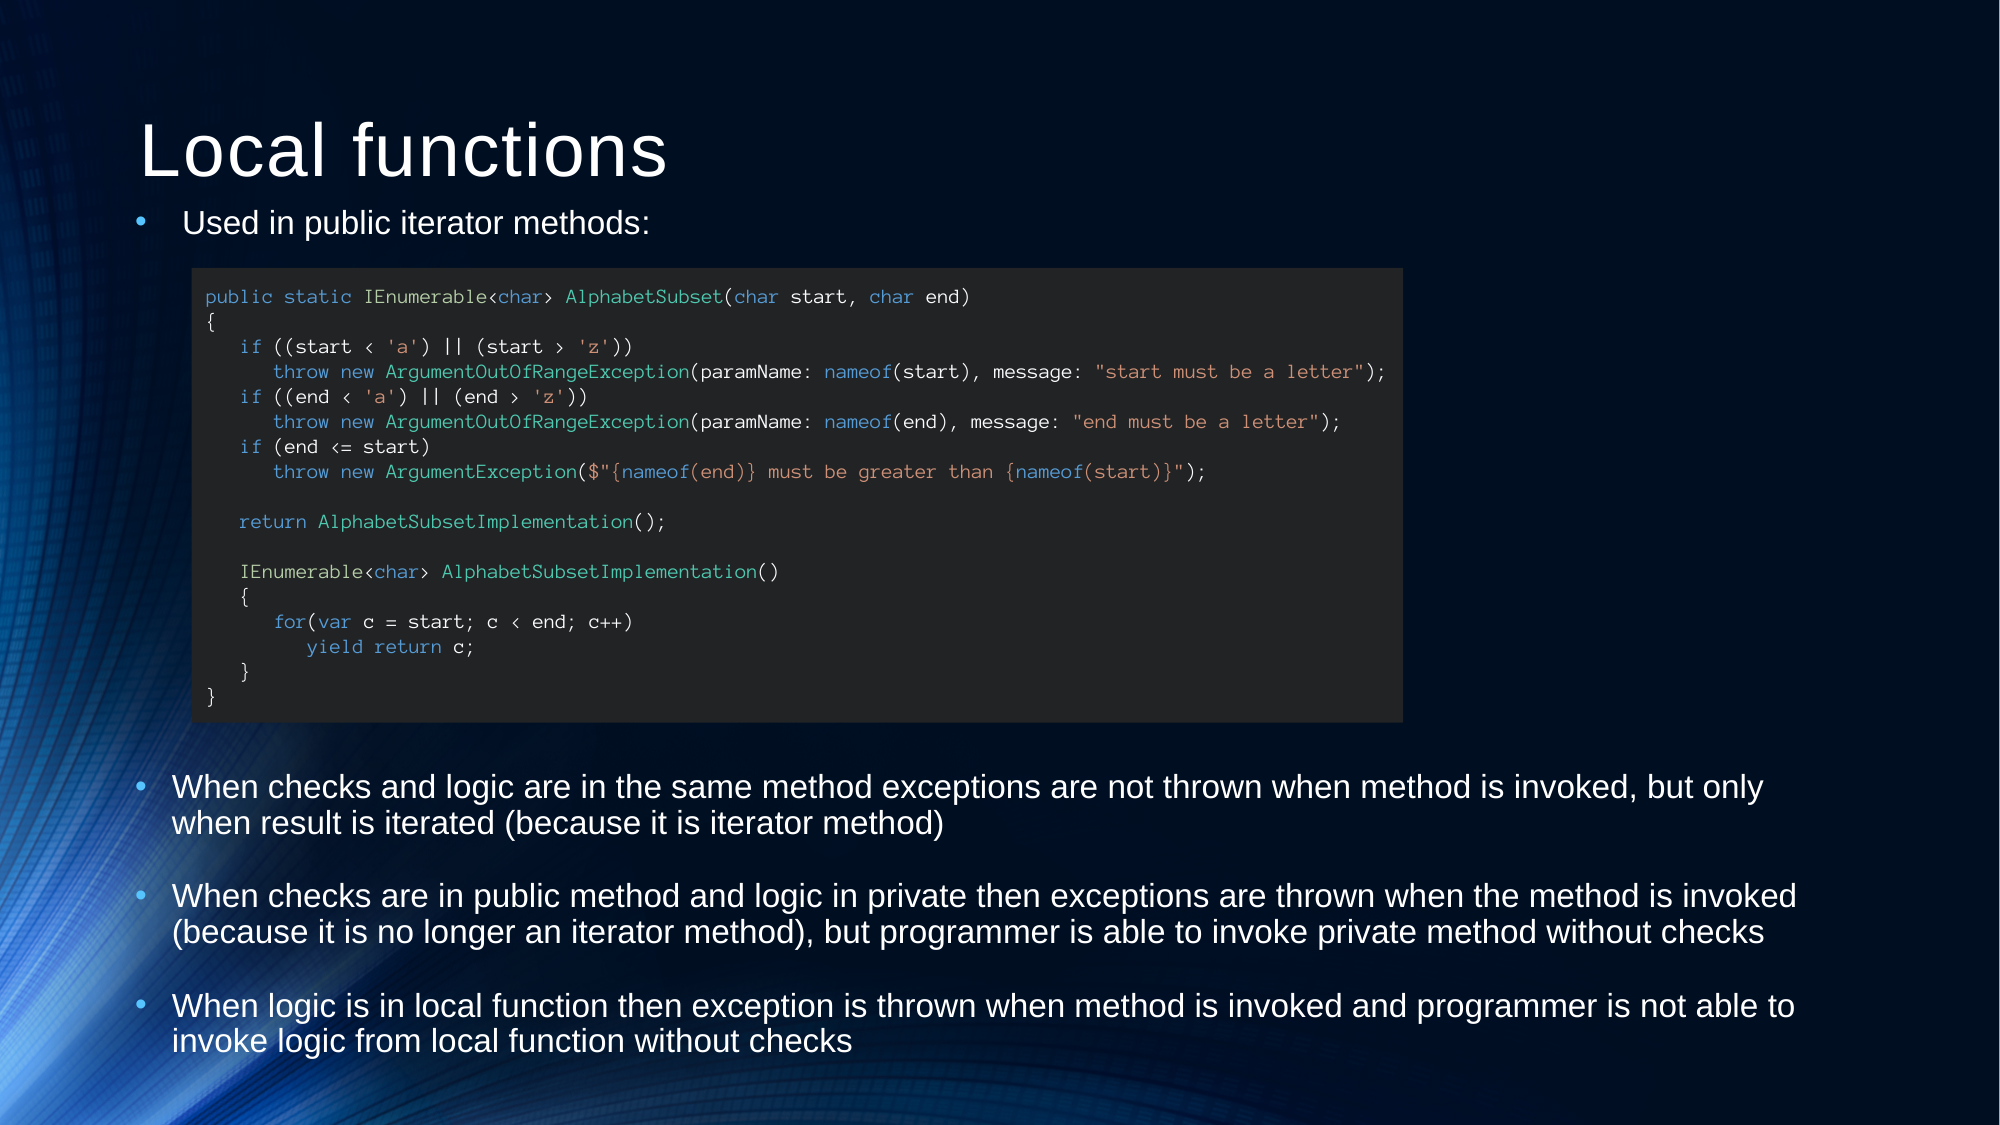

# Local functions
Used in public iterator methods:
public static IEnumerable<char> AlphabetSubset(char start, char end)
{
   if ((start < 'a') || (start > 'z'))
      throw new ArgumentOutOfRangeException(paramName: nameof(start), message: "start must be a letter");
   if ((end < 'a') || (end > 'z'))
      throw new ArgumentOutOfRangeException(paramName: nameof(end), message: "end must be a letter");
   if (end <= start)
      throw new ArgumentException($"{nameof(end)} must be greater than {nameof(start)}");

   return AlphabetSubsetImplementation();

   IEnumerable<char> AlphabetSubsetImplementation()
   {
      for(var c = start; c < end; c++)
         yield return c;
   }
}
When checks and logic are in the same method exceptions are not thrown when method is invoked, but only when result is iterated (because it is iterator method)
When checks are in public method and logic in private then exceptions are thrown when the method is invoked (because it is no longer an iterator method), but programmer is able to invoke private method without checks
When logic is in local function then exception is thrown when method is invoked and programmer is not able to invoke logic from local function without checks